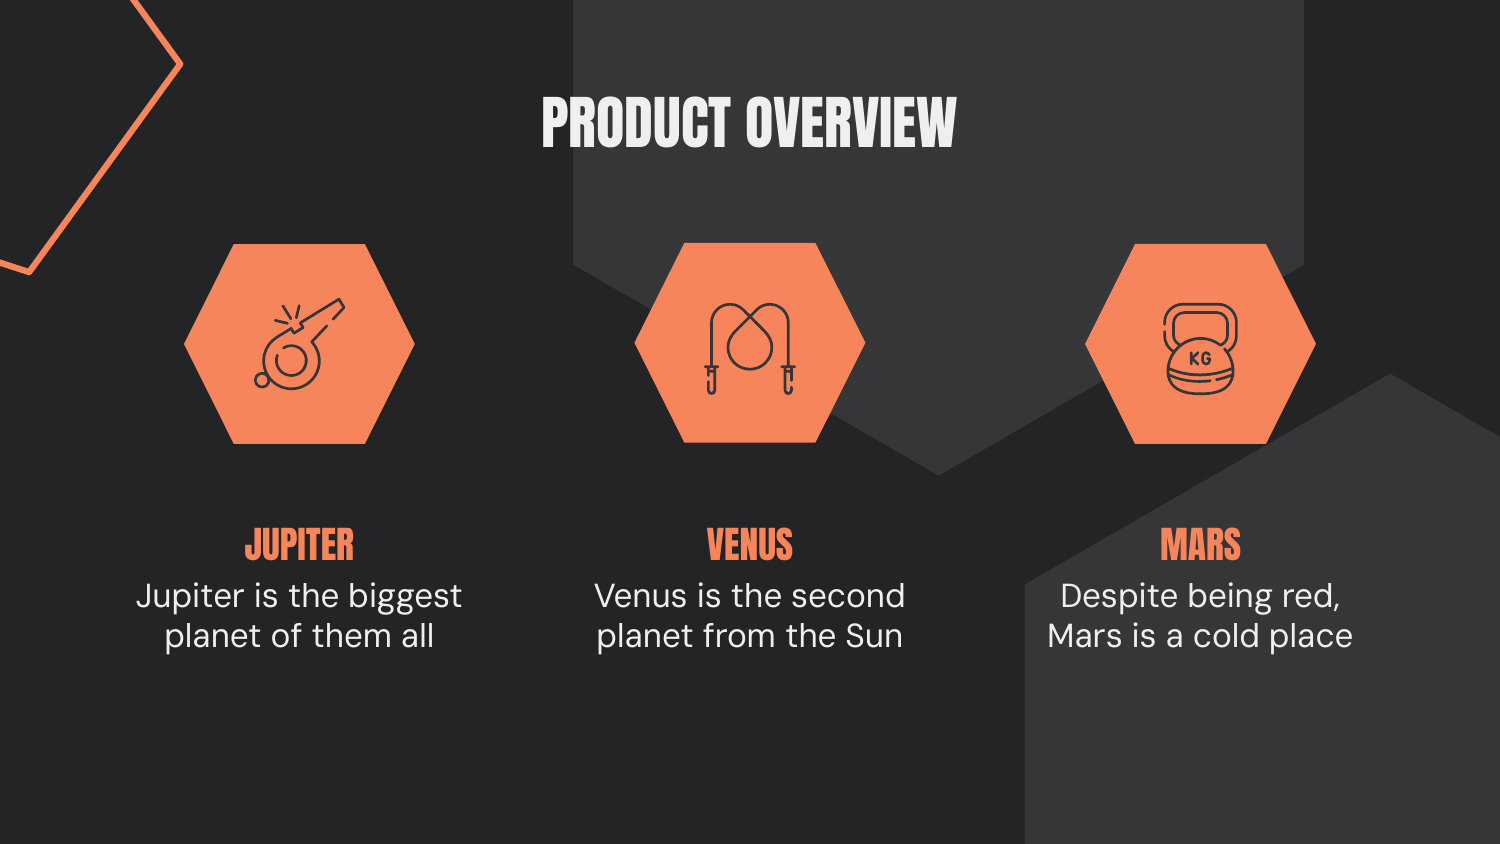

# PRODUCT OVERVIEW

JUPITER
VENUS
MARS
Jupiter is the biggest planet of them all
Venus is the second planet from the Sun
Despite being red, Mars is a cold place